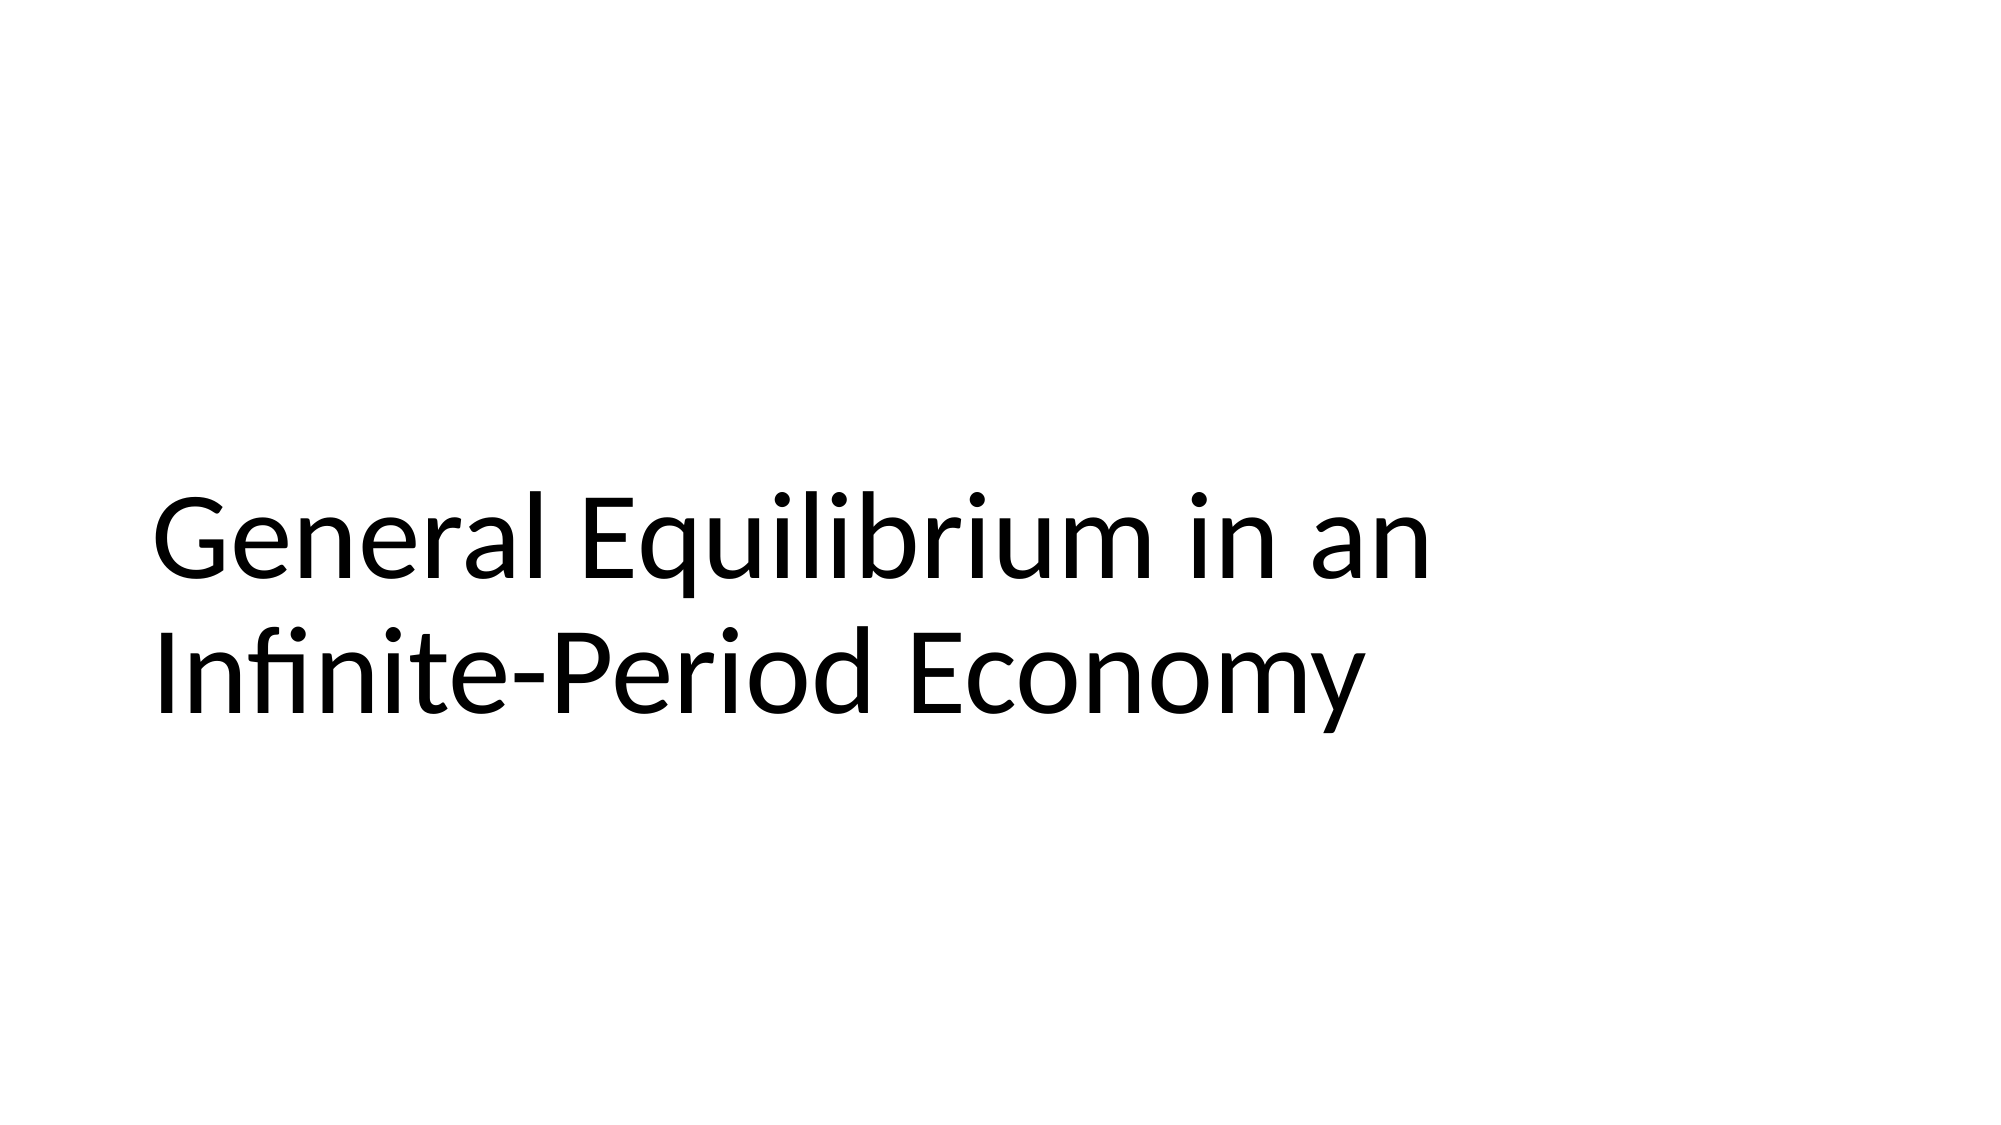

# General Equilibrium in an Infinite-Period Economy